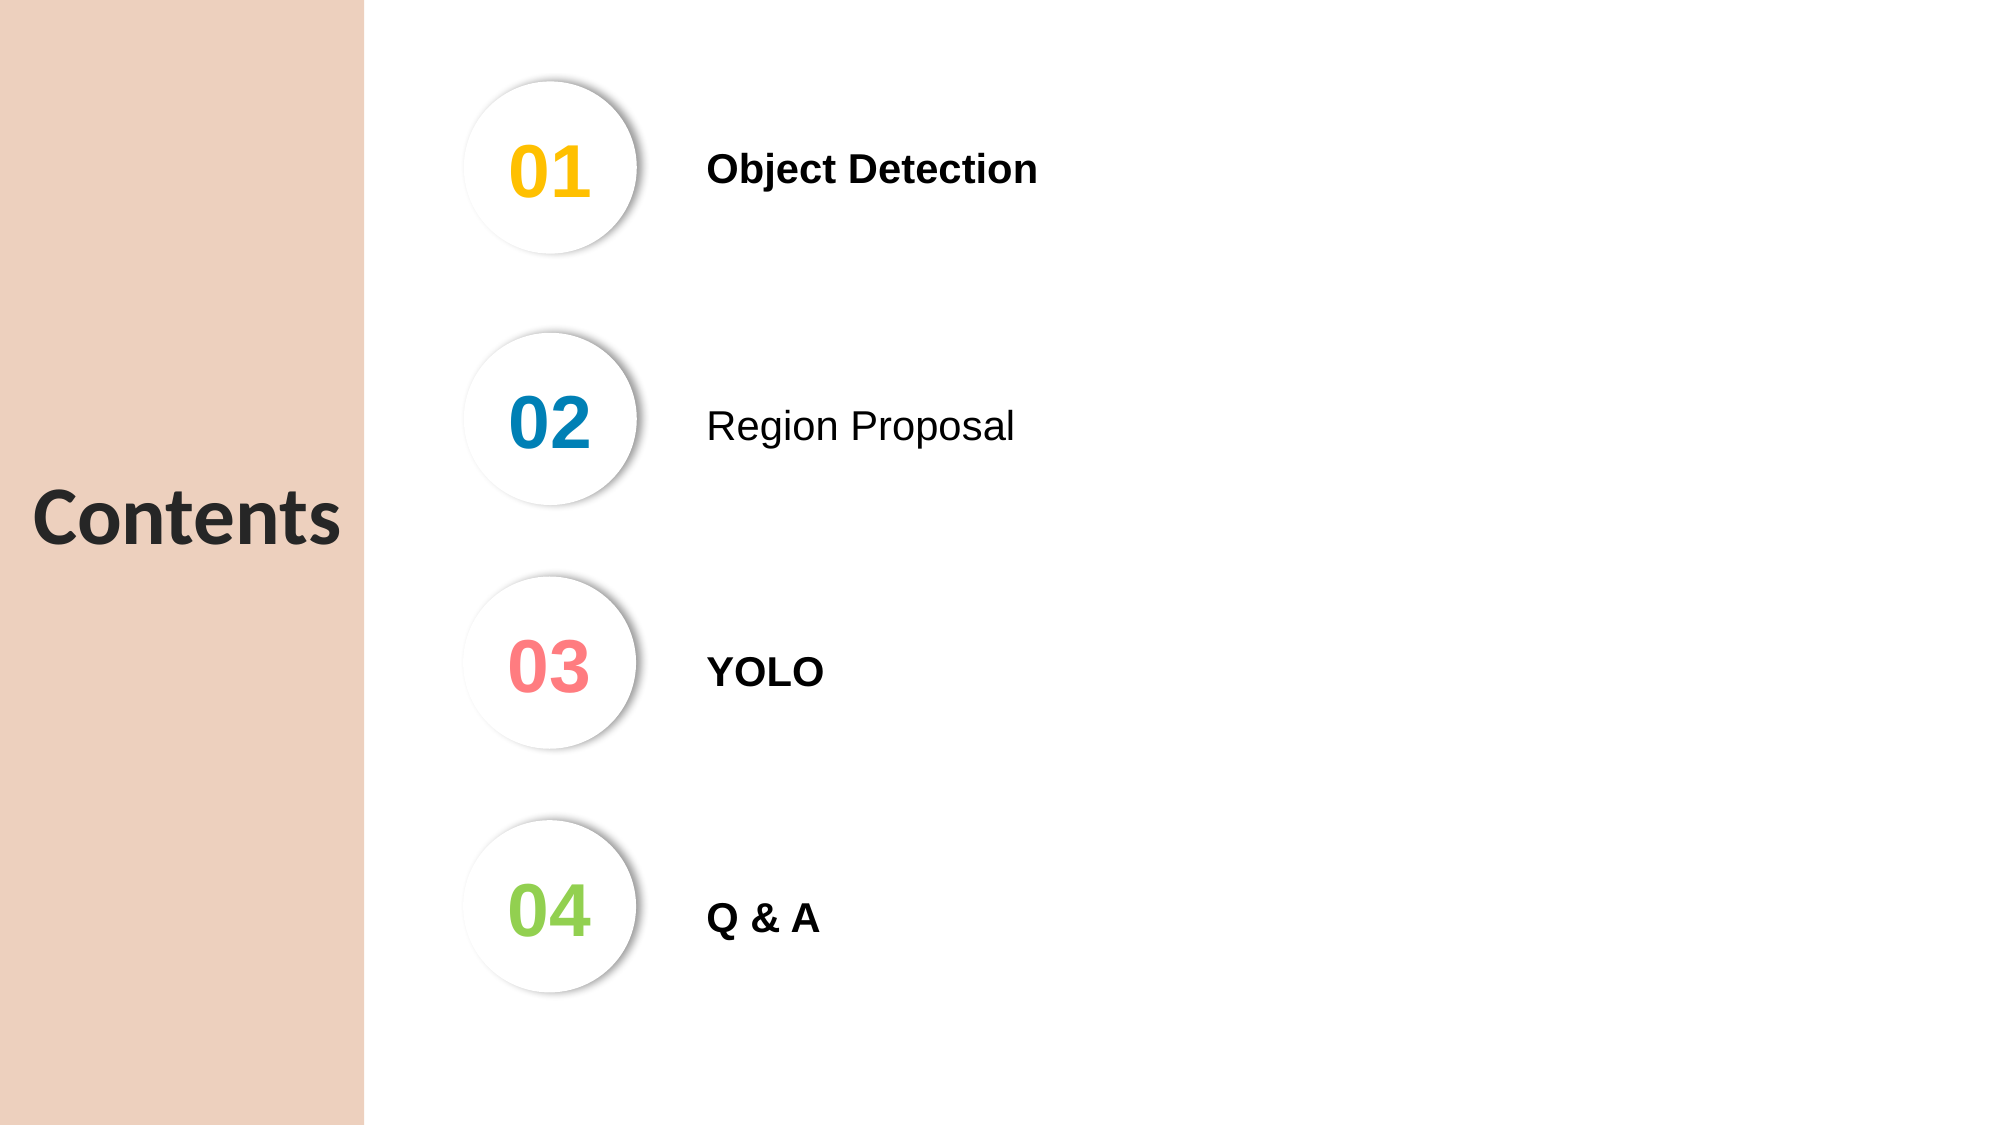

01
Object Detection
02
Region Proposal
Contents
03
YOLO
04
Q & A